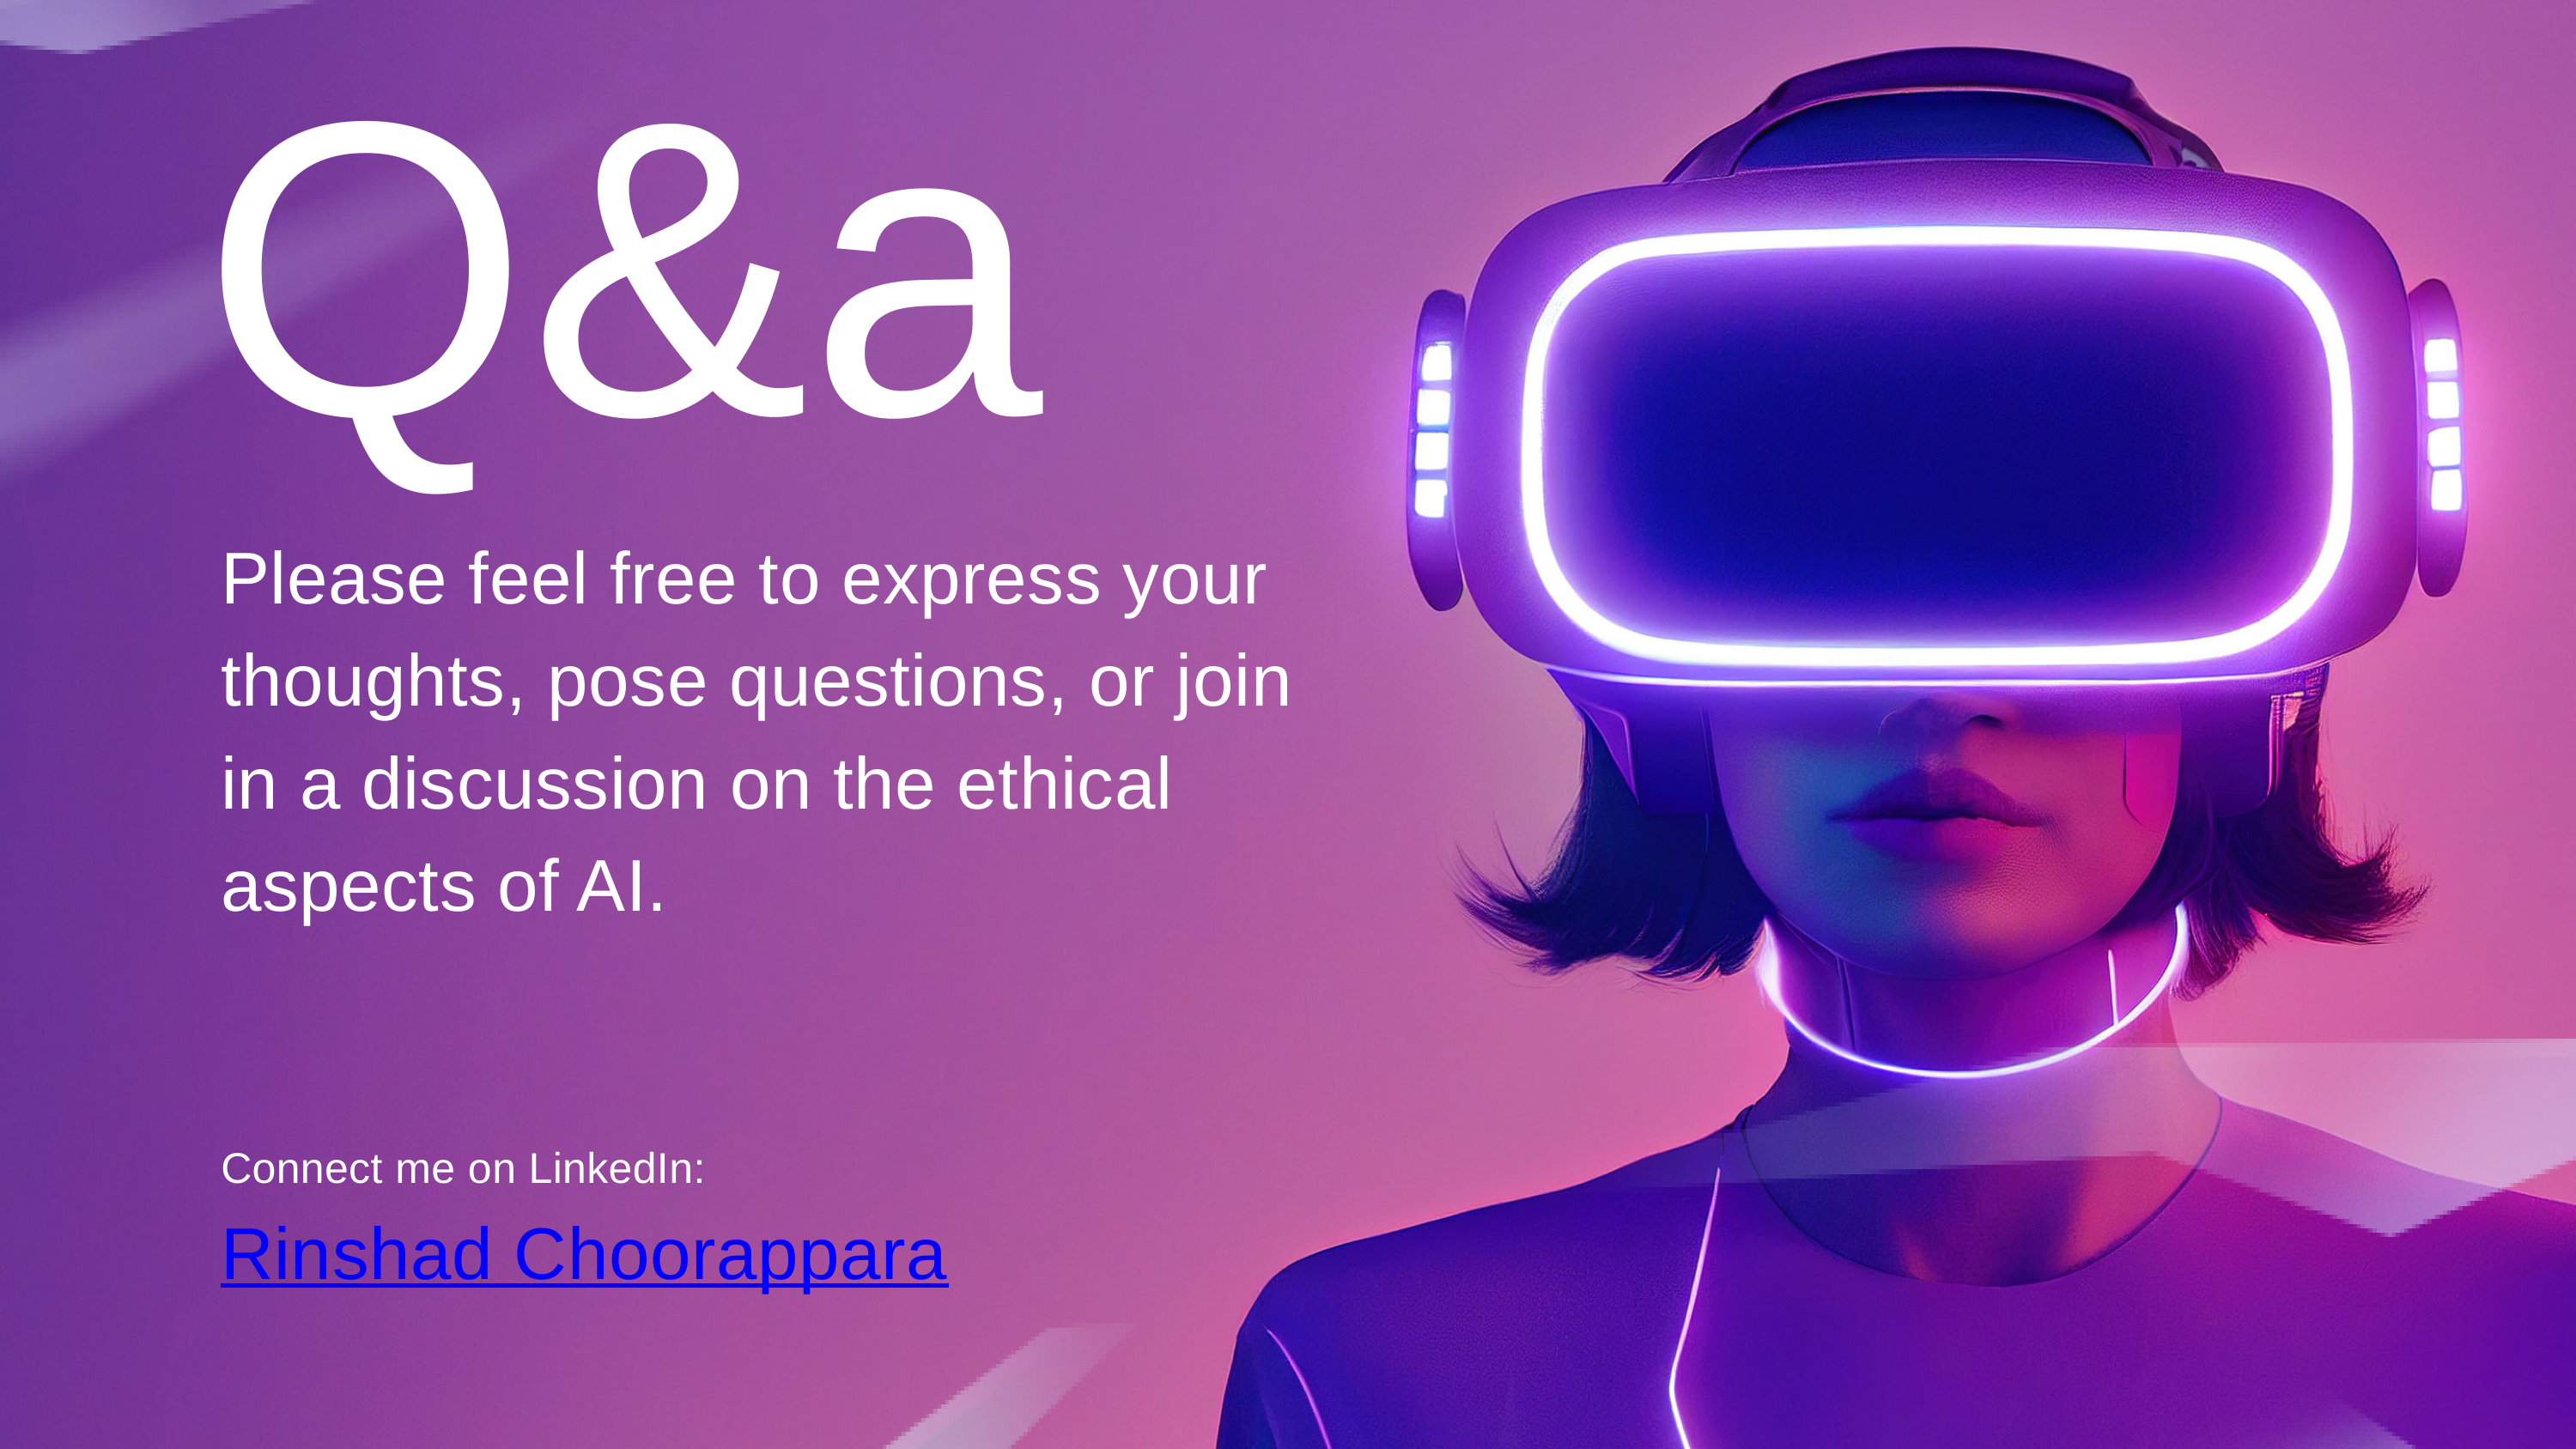

Q&a
Please feel free to express your thoughts, pose questions, or join in a discussion on the ethical aspects of AI.

Connect me on LinkedIn:
Rinshad Choorappara